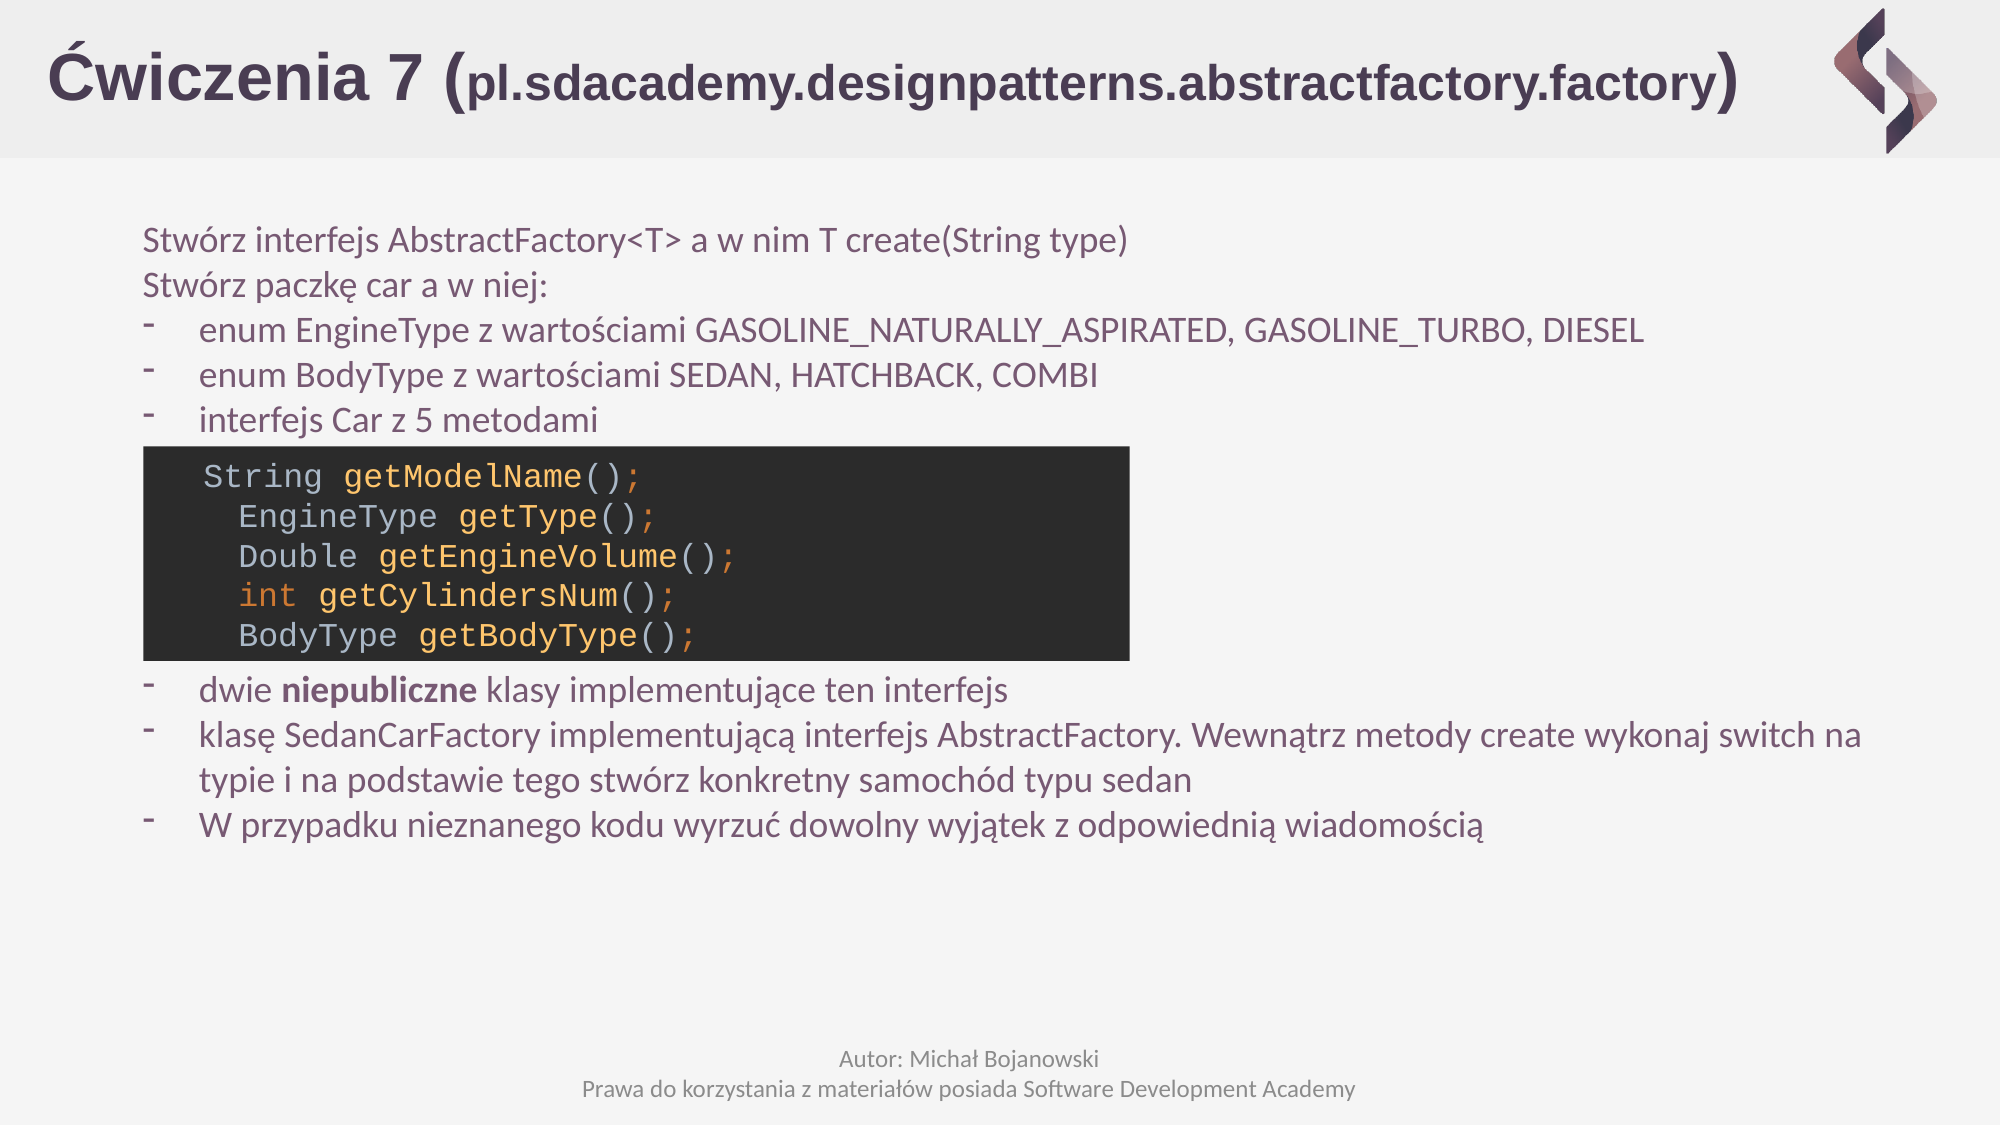

# Ćwiczenia 7 (pl.sdacademy.designpatterns.abstractfactory.factory)
Stwórz interfejs AbstractFactory<T> a w nim T create(String type)
Stwórz paczkę car a w niej:
enum EngineType z wartościami GASOLINE_NATURALLY_ASPIRATED, GASOLINE_TURBO, DIESEL
enum BodyType z wartościami SEDAN, HATCHBACK, COMBI
interfejs Car z 5 metodami

dwie niepubliczne klasy implementujące ten interfejs
klasę SedanCarFactory implementującą interfejs AbstractFactory. Wewnątrz metody create wykonaj switch na typie i na podstawie tego stwórz konkretny samochód typu sedan
W przypadku nieznanego kodu wyrzuć dowolny wyjątek z odpowiednią wiadomością
    String getModelName();
    EngineType getType();
    Double getEngineVolume();
    int getCylindersNum();
    BodyType getBodyType();
Autor: Michał Bojanowski
Prawa do korzystania z materiałów posiada Software Development Academy